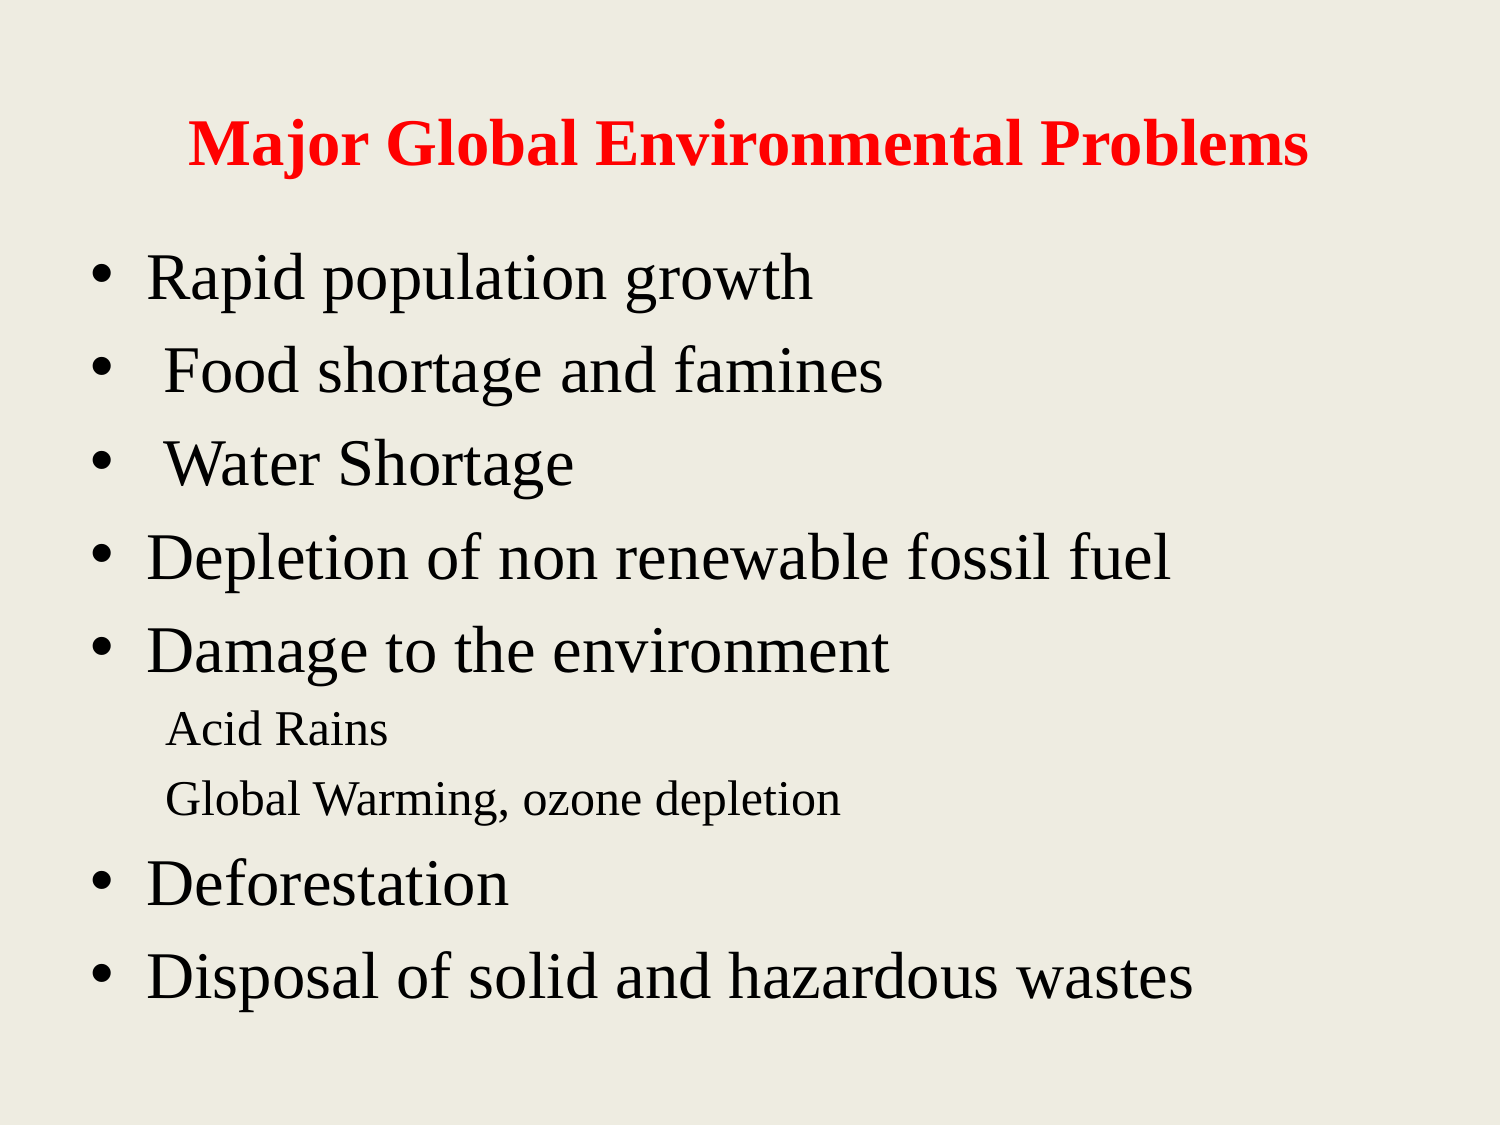

# Major Global Environmental Problems
Rapid population growth
 Food shortage and famines
 Water Shortage
Depletion of non renewable fossil fuel
Damage to the environment
Acid Rains
Global Warming, ozone depletion
Deforestation
Disposal of solid and hazardous wastes